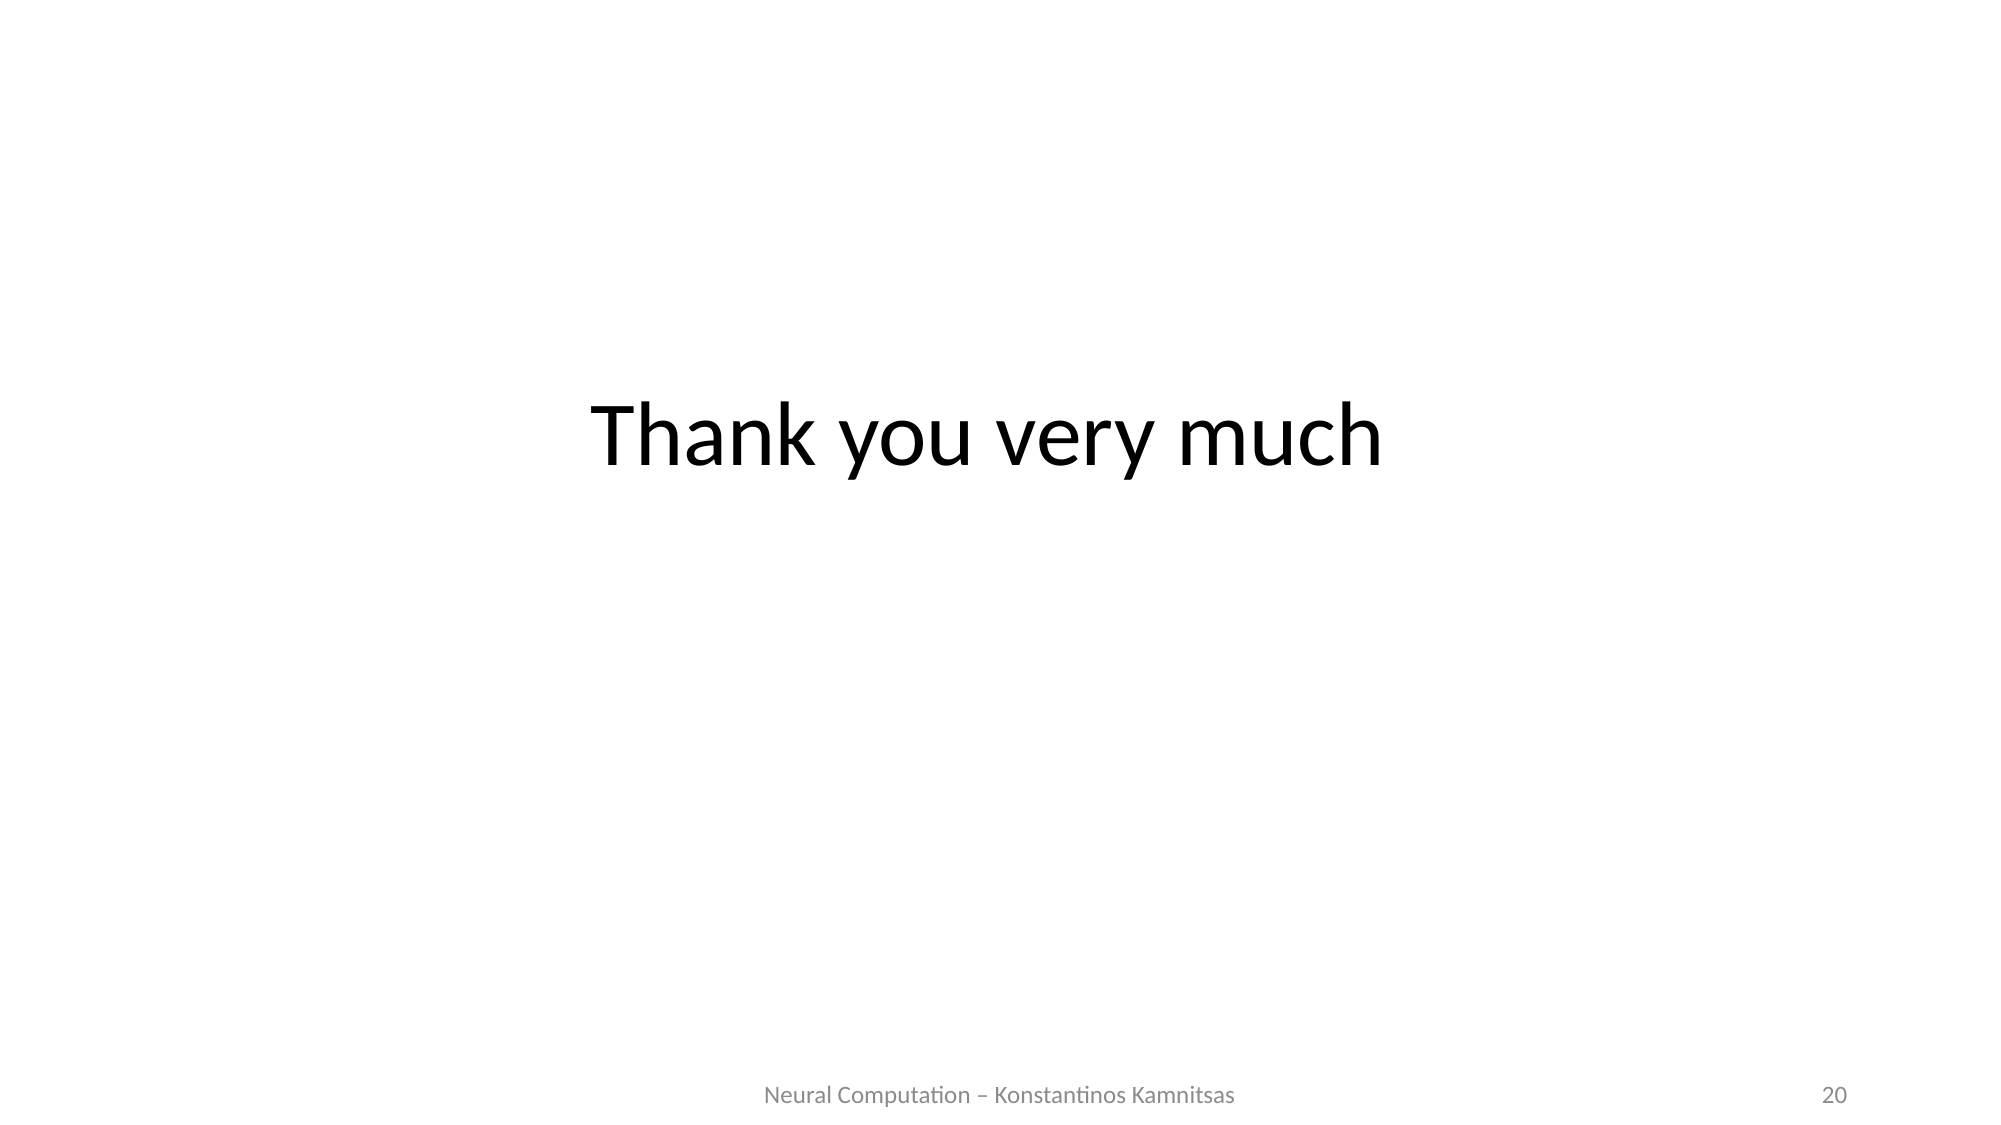

Thank you very much
Neural Computation – Konstantinos Kamnitsas
20